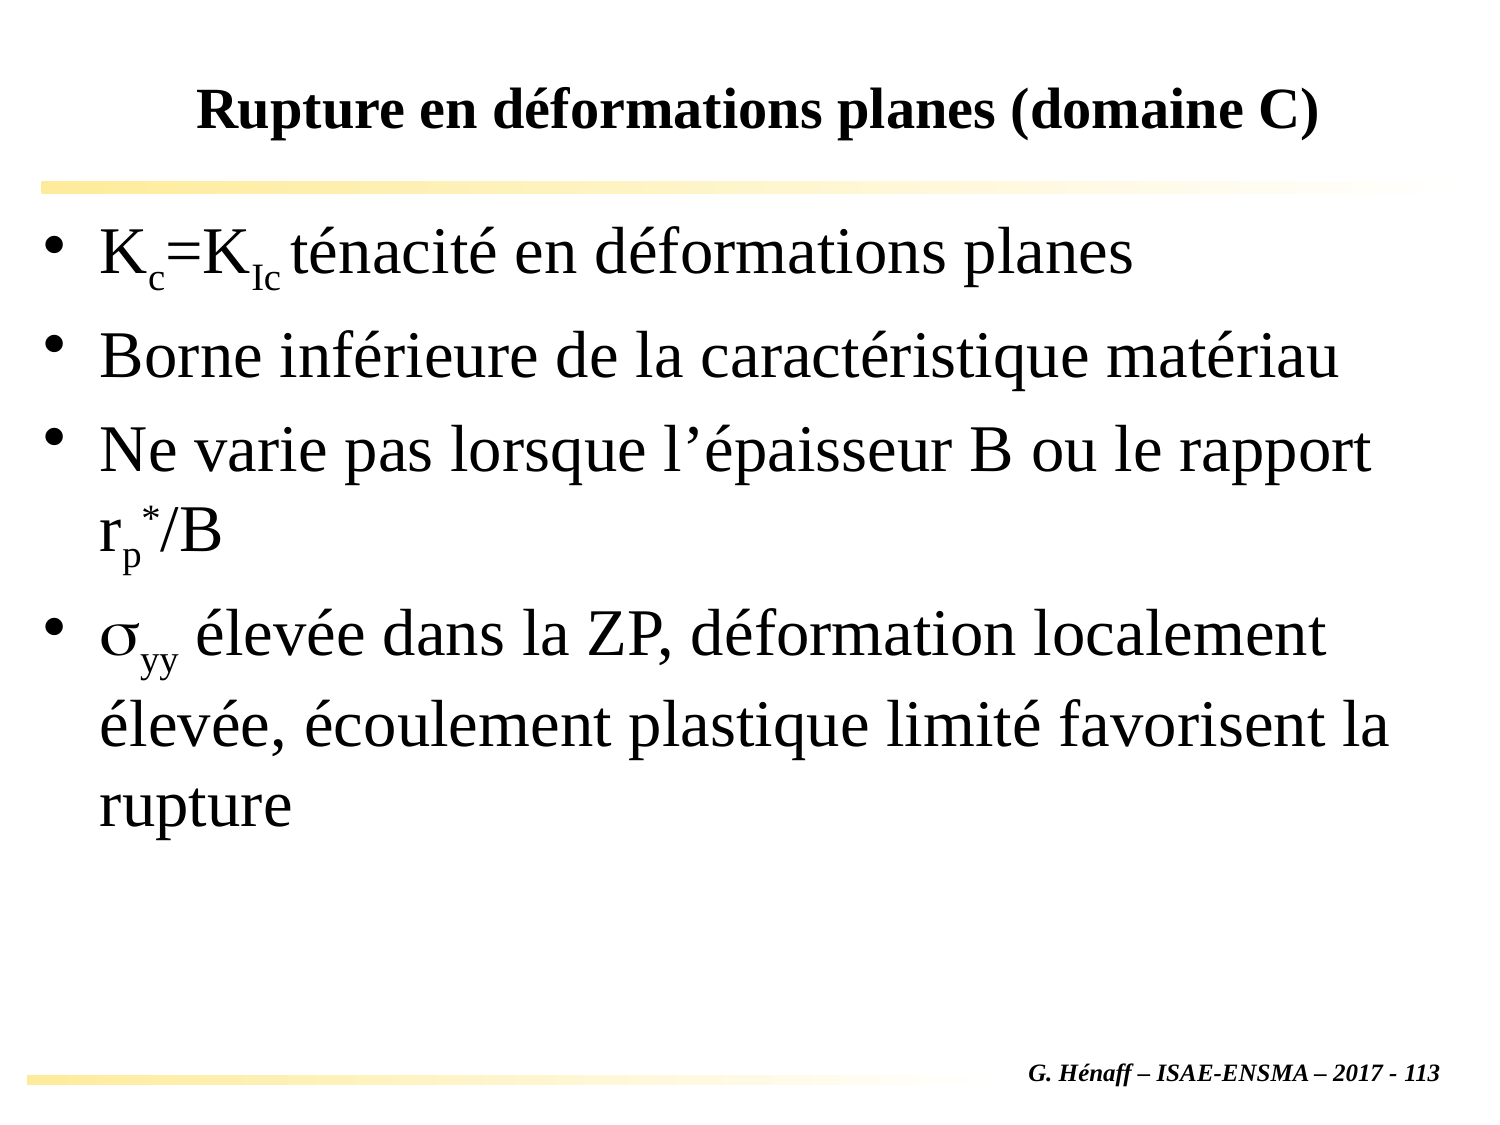

# Rupture en déformations planes (domaine C)
Kc=KIc ténacité en déformations planes
Borne inférieure de la caractéristique matériau
Ne varie pas lorsque l’épaisseur B ou le rapport rp*/B
σyy élevée dans la ZP, déformation localement élevée, écoulement plastique limité favorisent la rupture